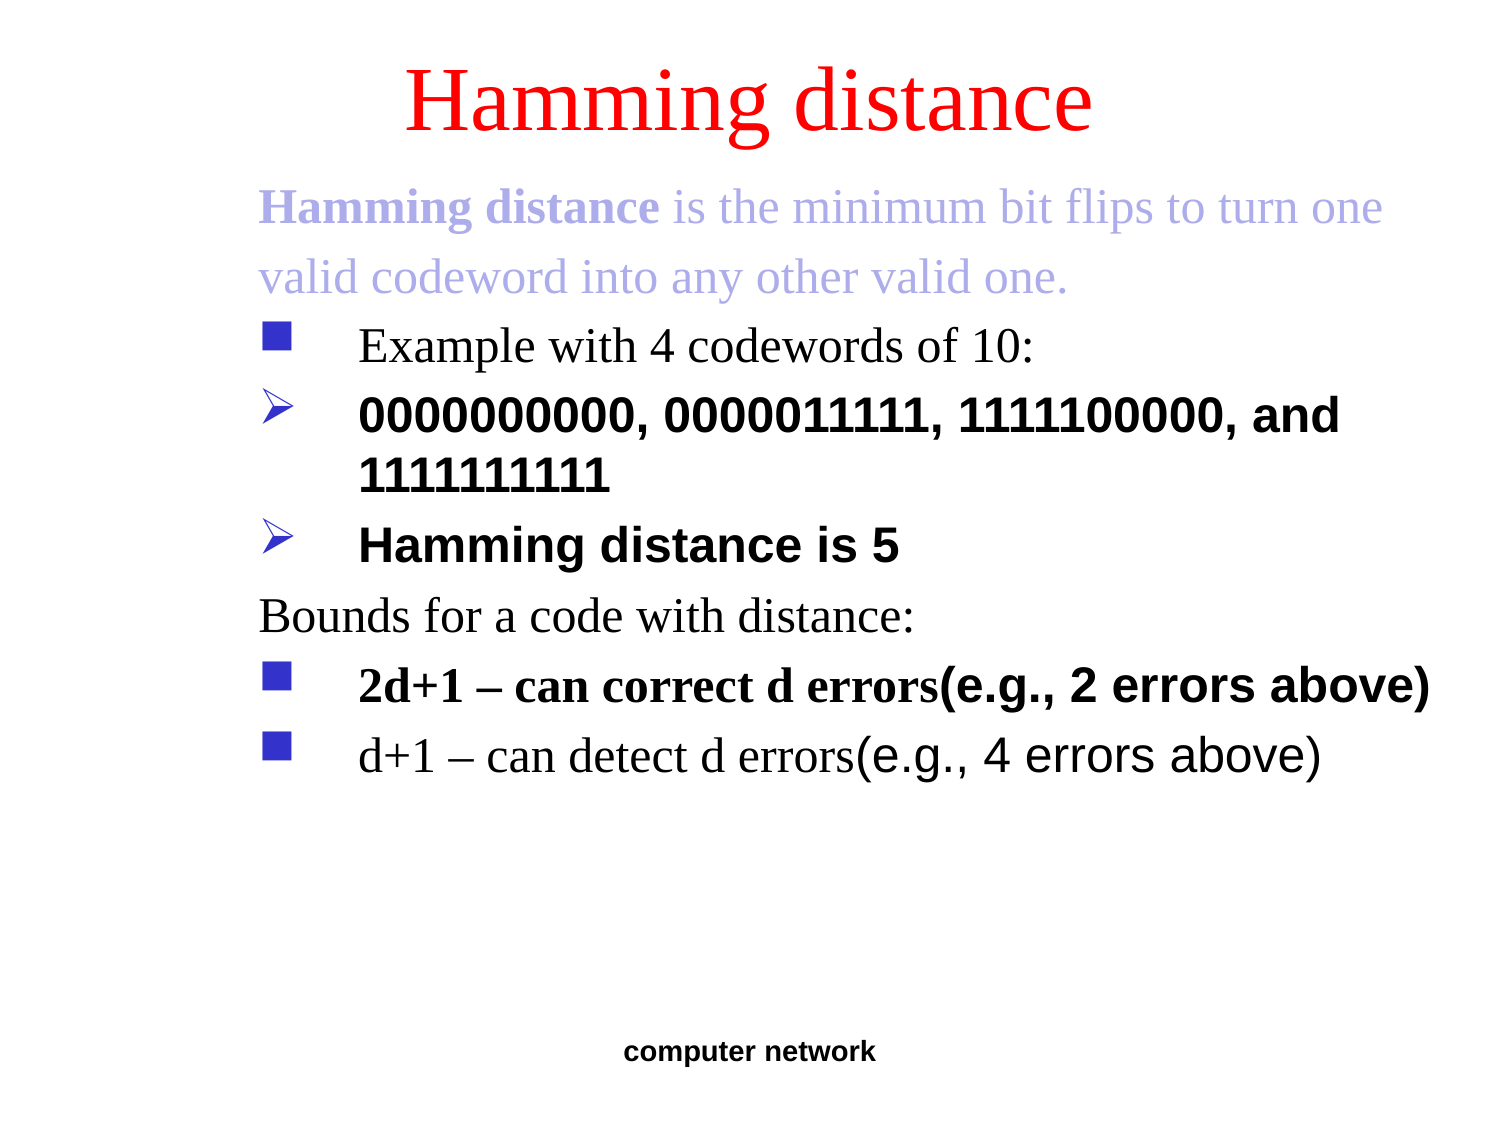

# Hamming distance
Hamming distance is the minimum bit flips to turn one
valid codeword into any other valid one.
Example with 4 codewords of 10:
0000000000, 0000011111, 1111100000, and 1111111111
Hamming distance is 5
Bounds for a code with distance:
2d+1 – can correct d errors(e.g., 2 errors above)
d+1 – can detect d errors(e.g., 4 errors above)

computer network
15